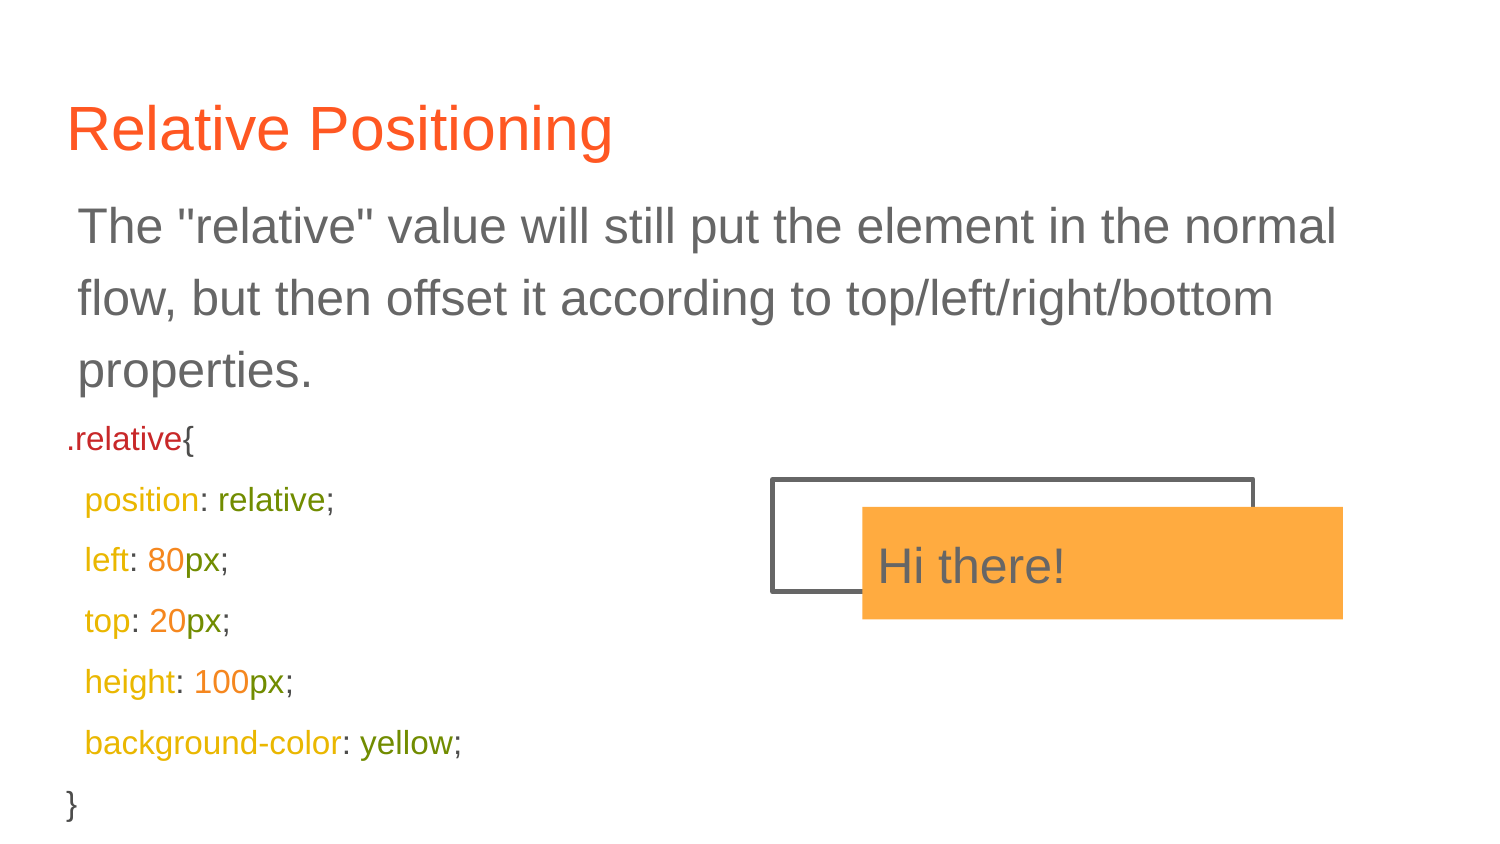

# Relative Positioning
The "relative" value will still put the element in the normal flow, but then offset it according to top/left/right/bottom properties.
.relative{
  position: relative;
  left: 80px;
  top: 20px;
  height: 100px;
  background-color: yellow;
}

Hi there!